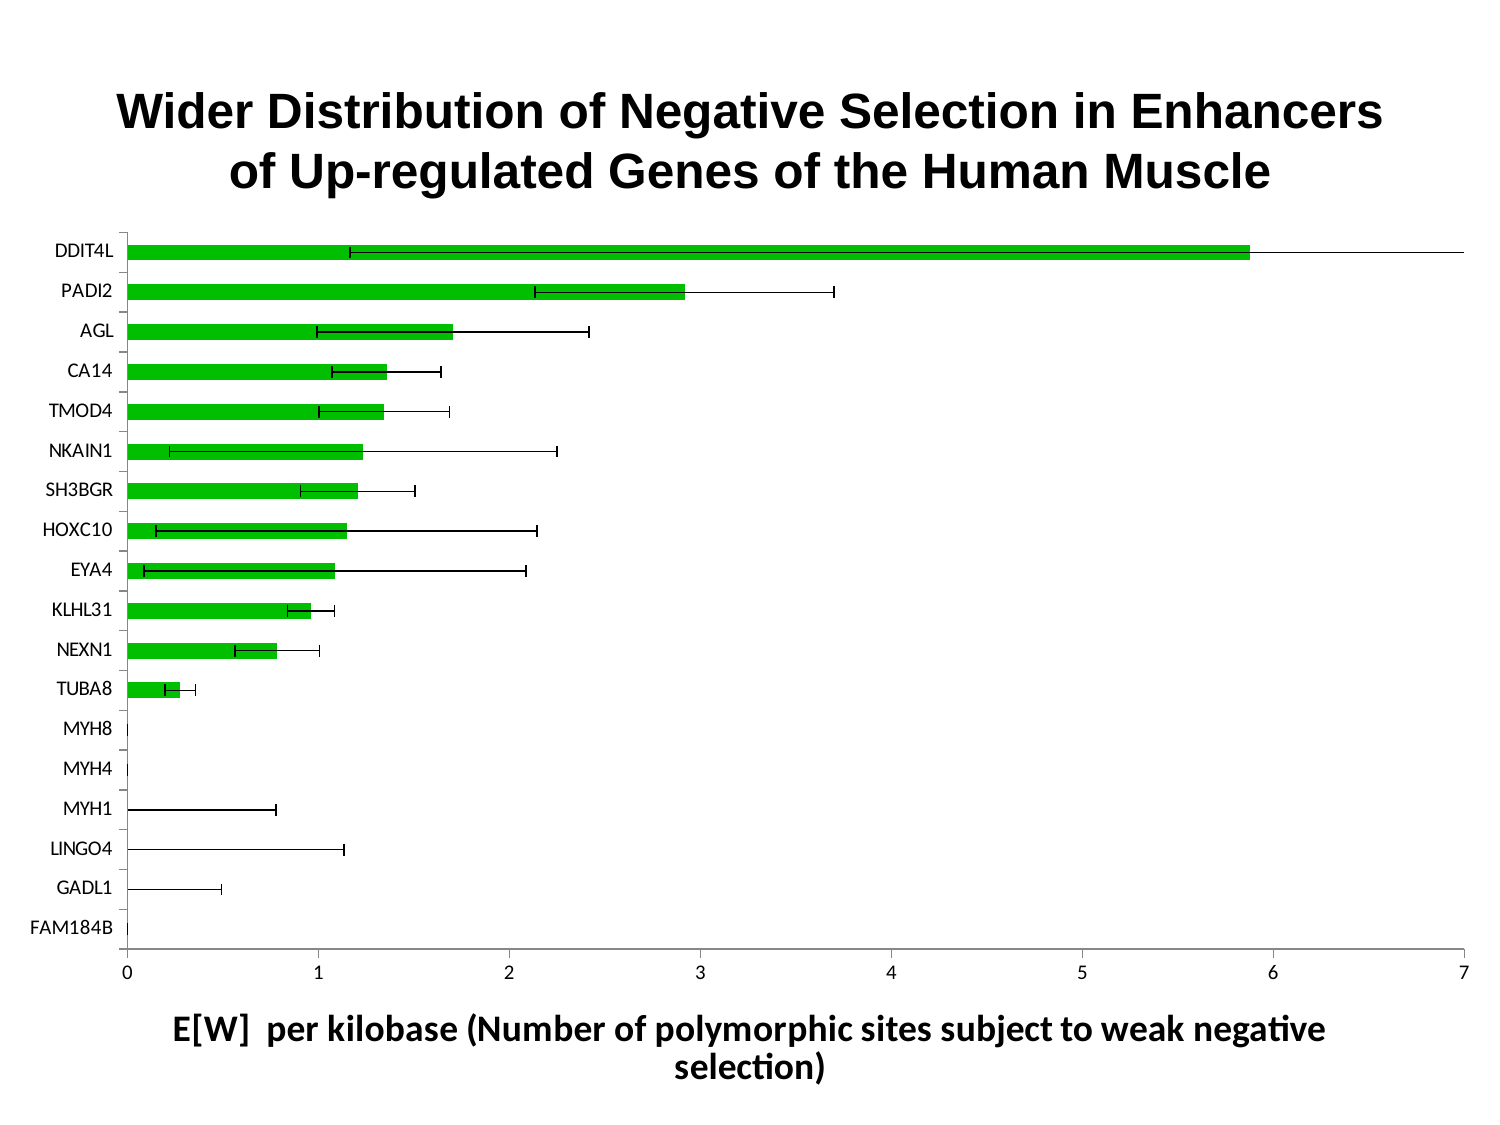

# Wider Distribution of Negative Selection in Enhancers of Up-regulated Genes of the Human Muscle

### Chart

| Category |  |
|---|---|
| FAM184B | 0.0 |
| GADL1 | 0.0 |
| LINGO4 | 0.0 |
| MYH1 | 0.0 |
| MYH4 | 0.0 |
| MYH8 | 0.0 |
| TUBA8 | 0.275982 |
| NEXN1 | 0.783855 |
| KLHL31 | 0.960446 |
| EYA4 | 1.085458 |
| HOXC10 | 1.146595 |
| SH3BGR | 1.205877 |
| NKAIN1 | 1.233507 |
| TMOD4 | 1.344392 |
| CA14 | 1.356113 |
| AGL | 1.70461 |
| PADI2 | 2.916834999999998 |
| DDIT4L | 5.879354 |